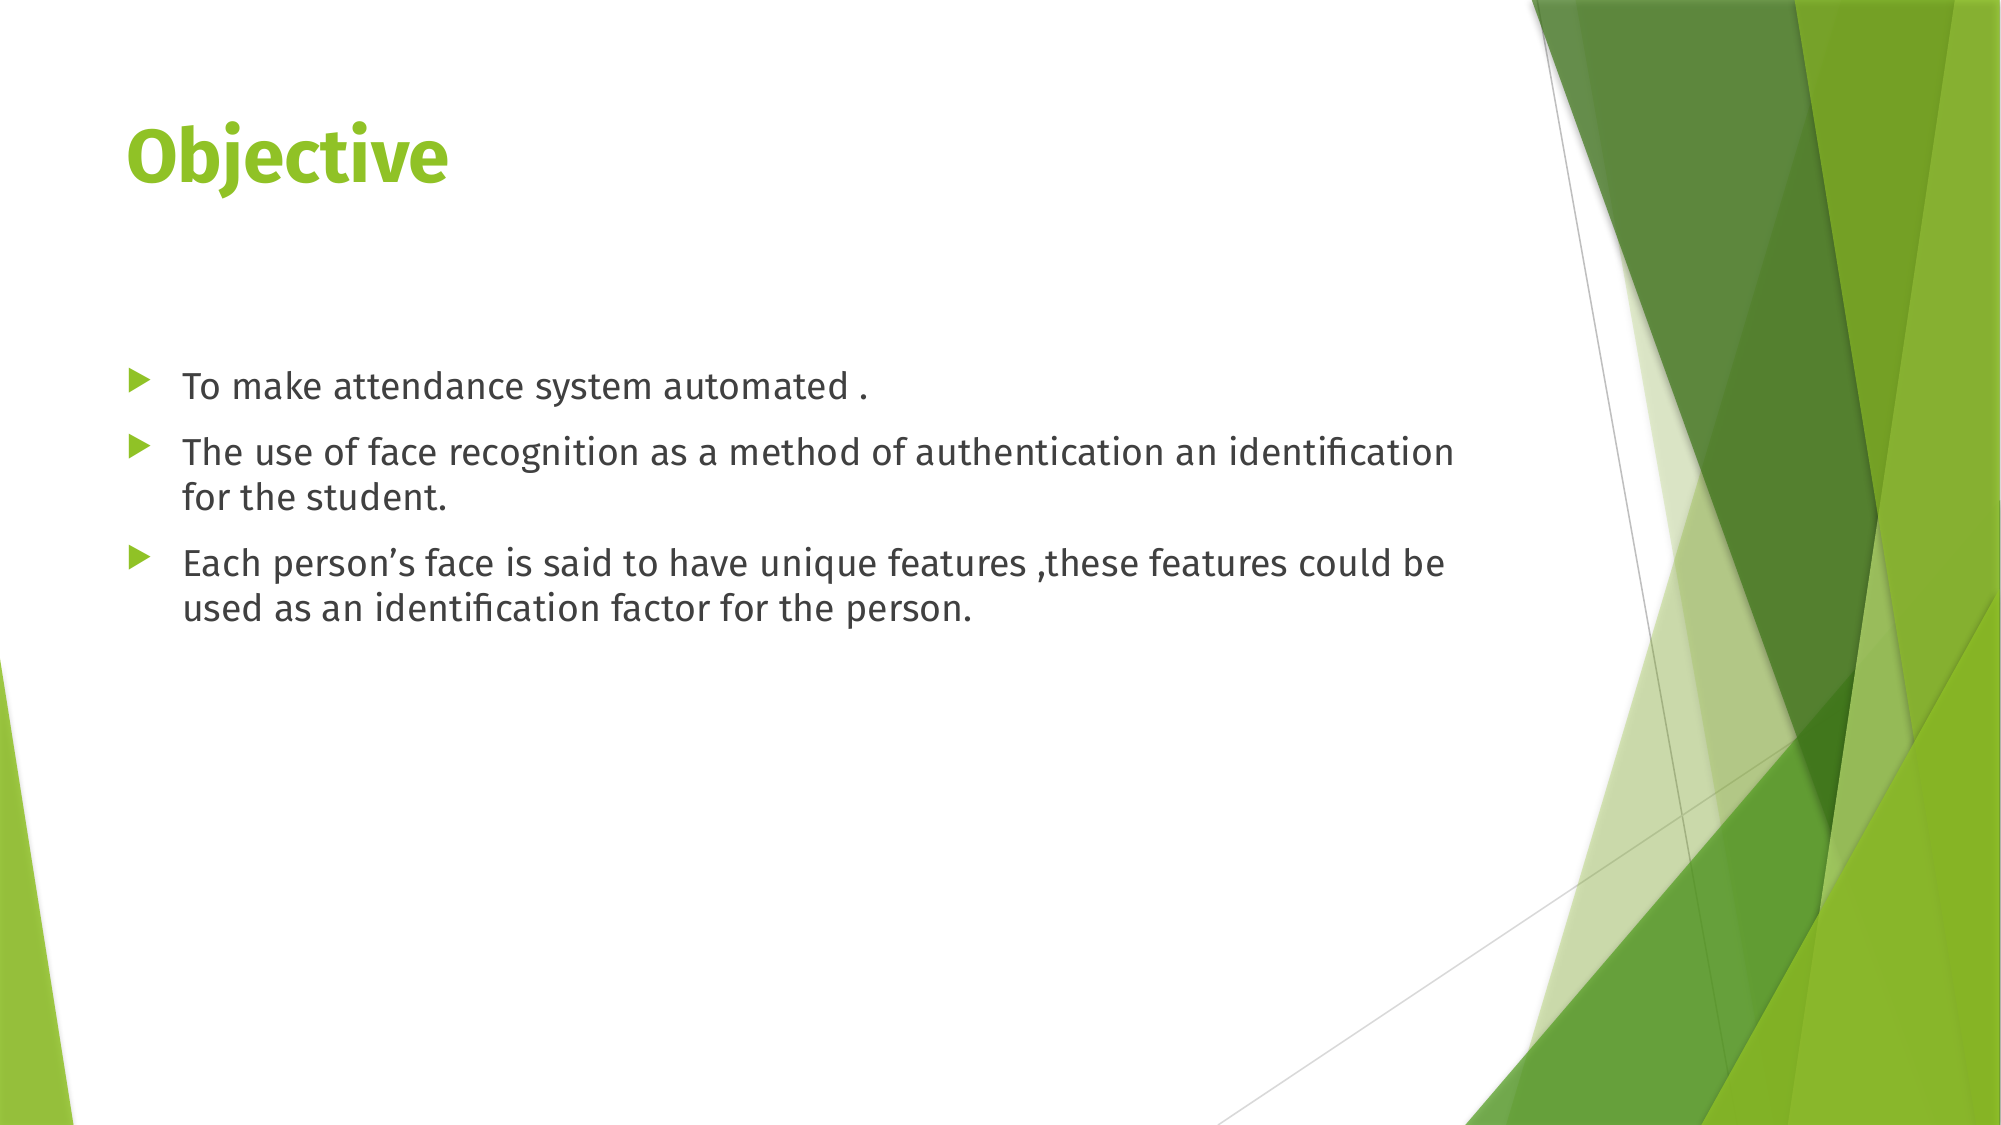

# Objective
To make attendance system automated .
The use of face recognition as a method of authentication an identification for the student.
Each person’s face is said to have unique features ,these features could be used as an identification factor for the person.